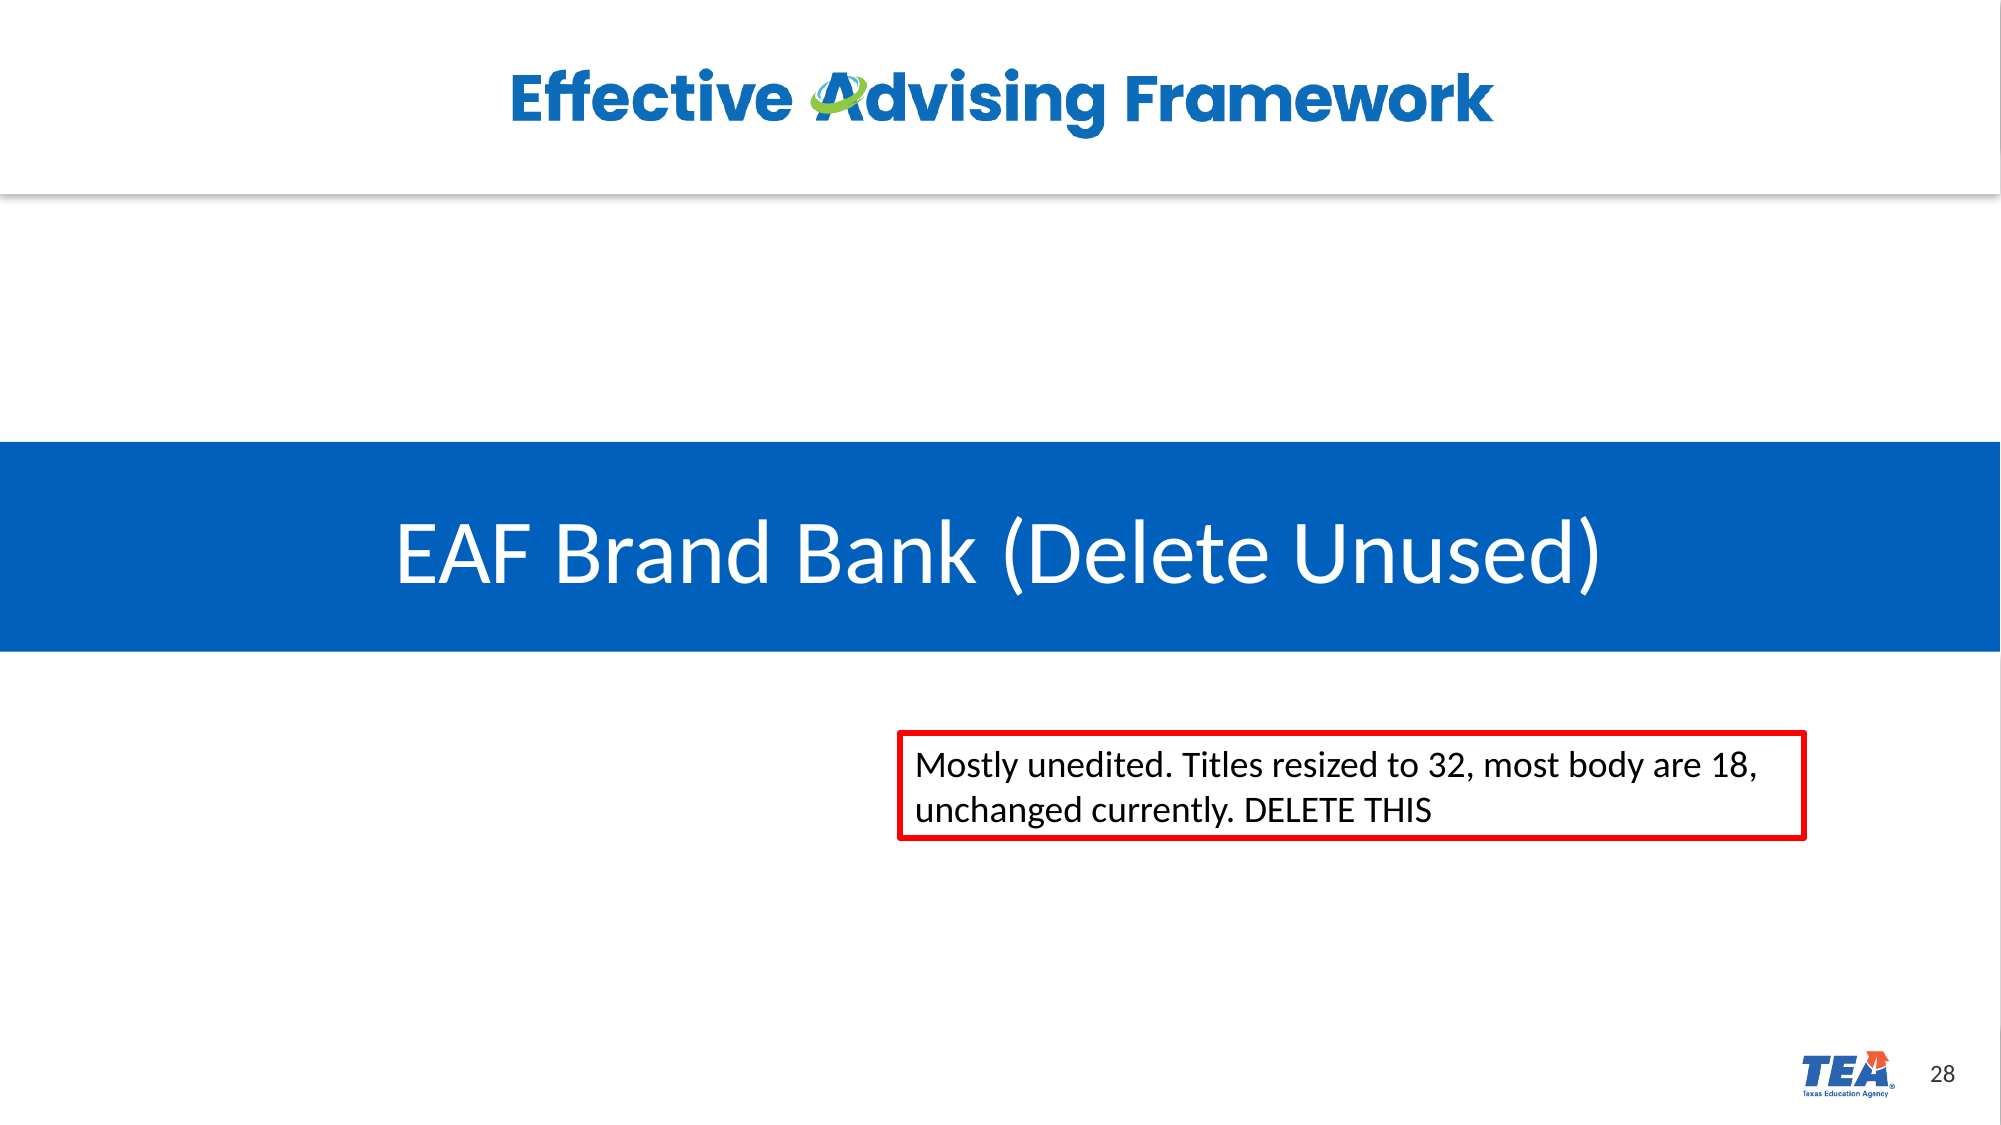

# EAF Brand Bank (Delete Unused)
Mostly unedited. Titles resized to 32, most body are 18, unchanged currently. DELETE THIS
28